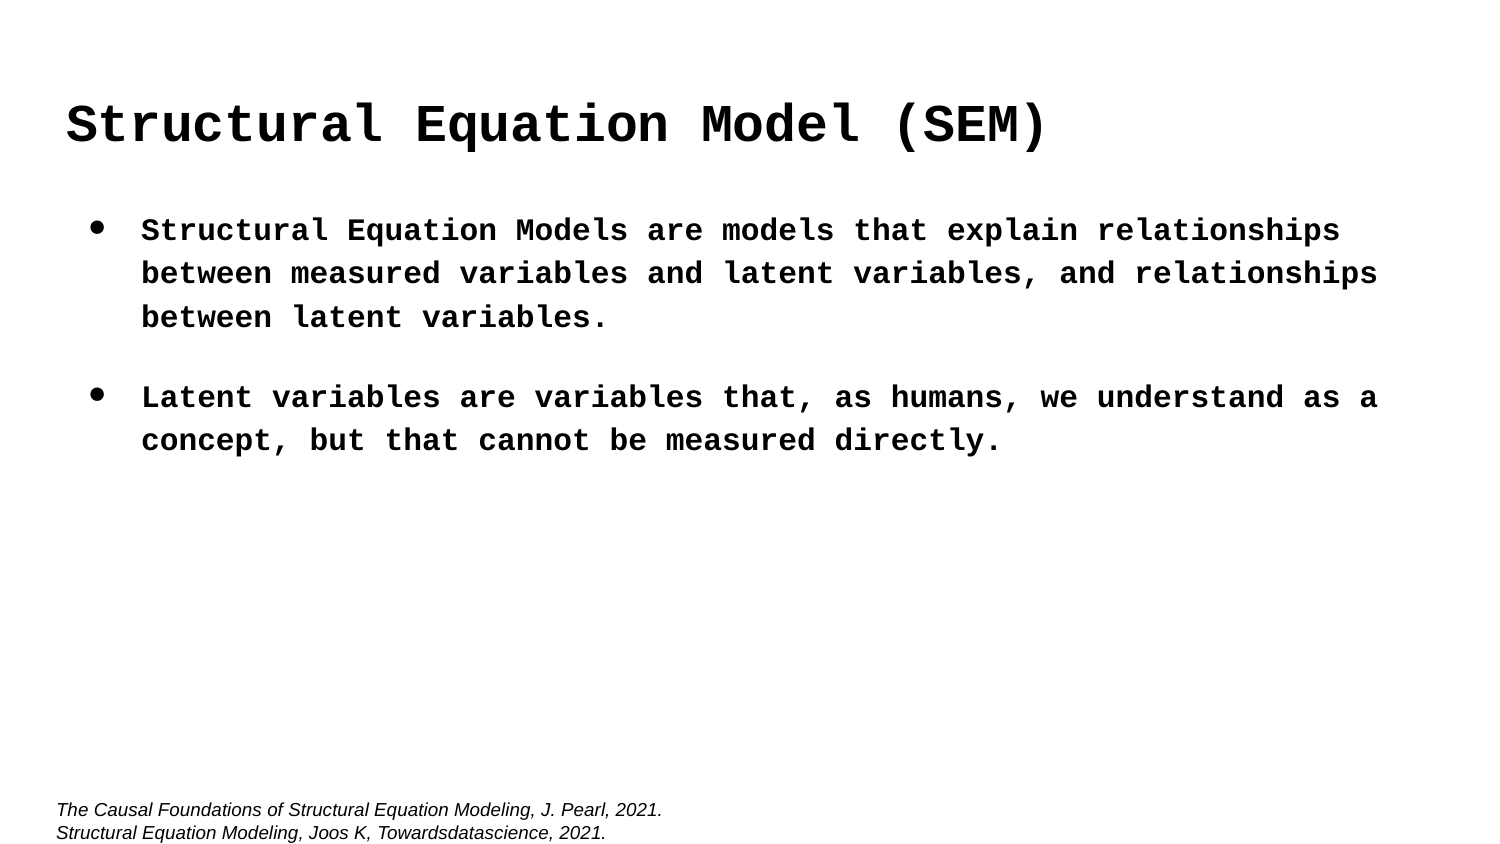

# Structural Equation Model (SEM)
Structural Equation Models are models that explain relationships between measured variables and latent variables, and relationships between latent variables.
Latent variables are variables that, as humans, we understand as a concept, but that cannot be measured directly.

The Causal Foundations of Structural Equation Modeling, J. Pearl, 2021.
Structural Equation Modeling, Joos K, Towardsdatascience, 2021.